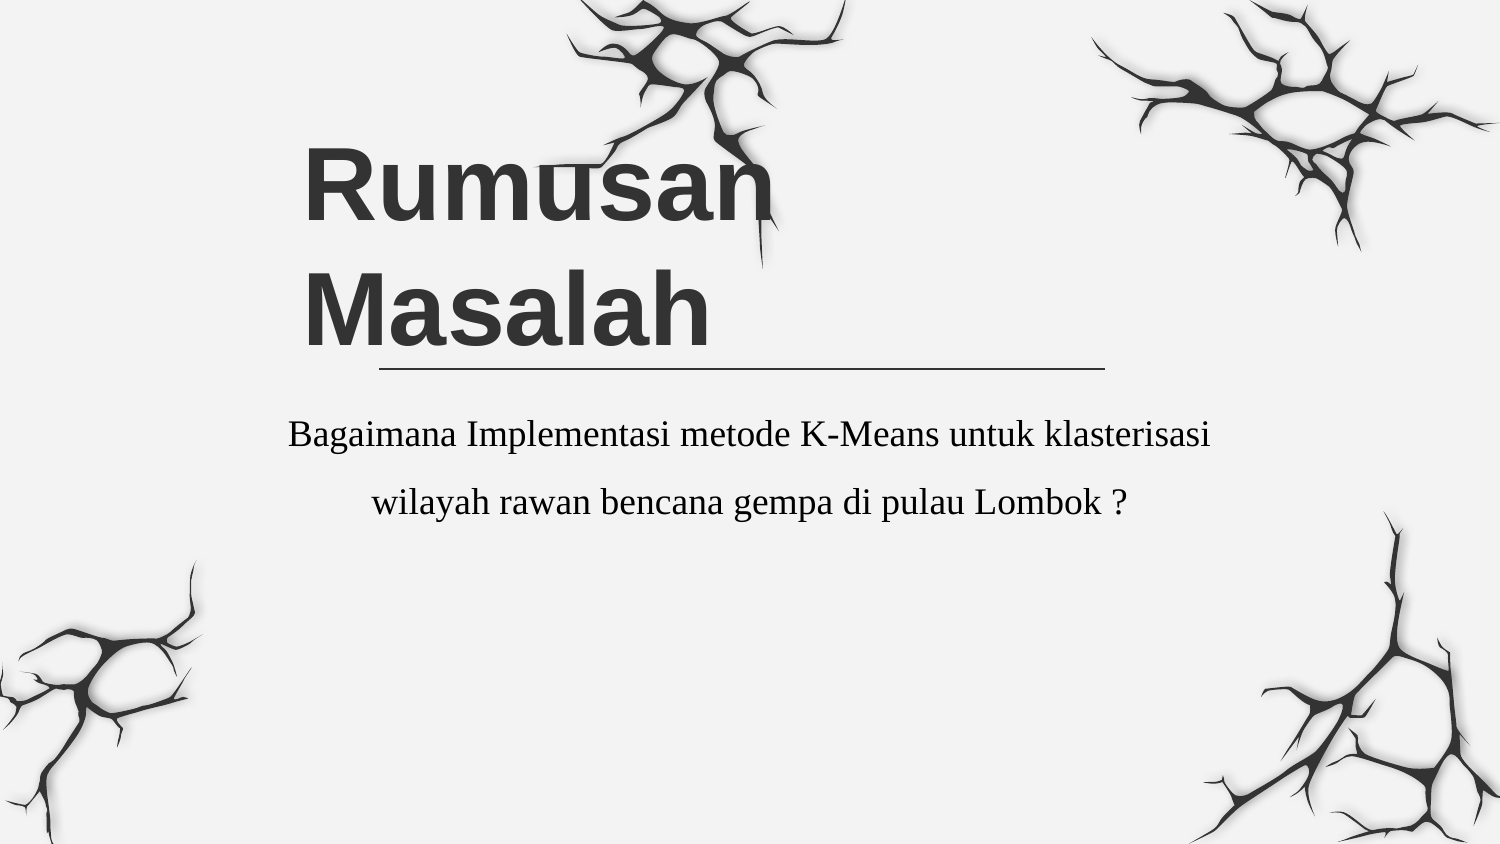

# Rumusan Masalah
Bagaimana Implementasi metode K-Means untuk klasterisasi wilayah rawan bencana gempa di pulau Lombok ?